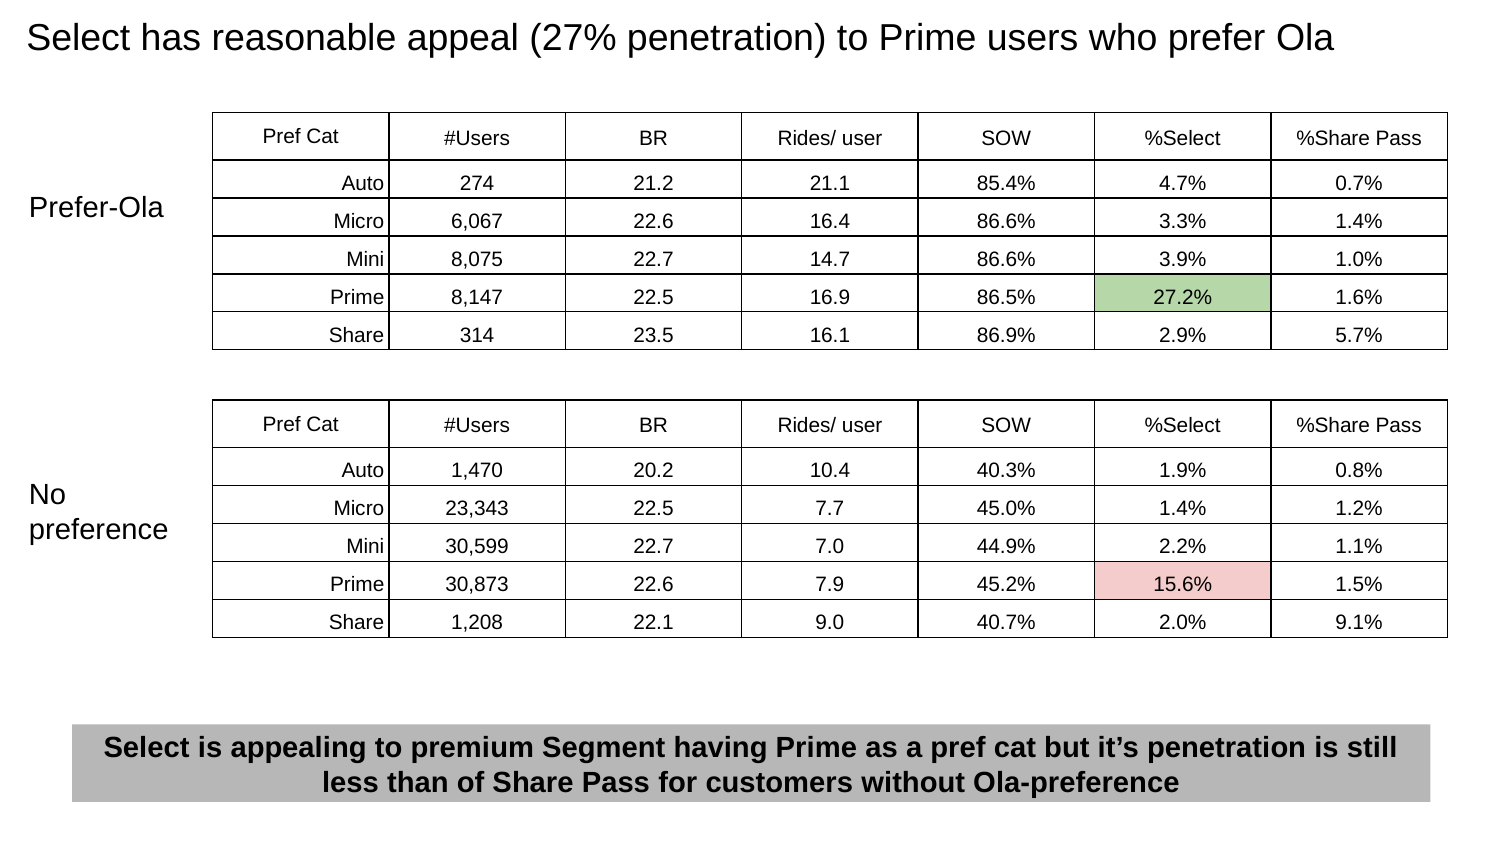

# Select has reasonable appeal (27% penetration) to Prime users who prefer Ola

| Pref Cat | #Users | BR | Rides/ user | SOW | %Select | %Share Pass |
| --- | --- | --- | --- | --- | --- | --- |
| Auto | 274 | 21.2 | 21.1 | 85.4% | 4.7% | 0.7% |
| Micro | 6,067 | 22.6 | 16.4 | 86.6% | 3.3% | 1.4% |
| Mini | 8,075 | 22.7 | 14.7 | 86.6% | 3.9% | 1.0% |
| Prime | 8,147 | 22.5 | 16.9 | 86.5% | 27.2% | 1.6% |
| Share | 314 | 23.5 | 16.1 | 86.9% | 2.9% | 5.7% |
Prefer-Ola
| Pref Cat | #Users | BR | Rides/ user | SOW | %Select | %Share Pass |
| --- | --- | --- | --- | --- | --- | --- |
| Auto | 1,470 | 20.2 | 10.4 | 40.3% | 1.9% | 0.8% |
| Micro | 23,343 | 22.5 | 7.7 | 45.0% | 1.4% | 1.2% |
| Mini | 30,599 | 22.7 | 7.0 | 44.9% | 2.2% | 1.1% |
| Prime | 30,873 | 22.6 | 7.9 | 45.2% | 15.6% | 1.5% |
| Share | 1,208 | 22.1 | 9.0 | 40.7% | 2.0% | 9.1% |
No preference
Select is appealing to premium Segment having Prime as a pref cat but it’s penetration is still less than of Share Pass for customers without Ola-preference